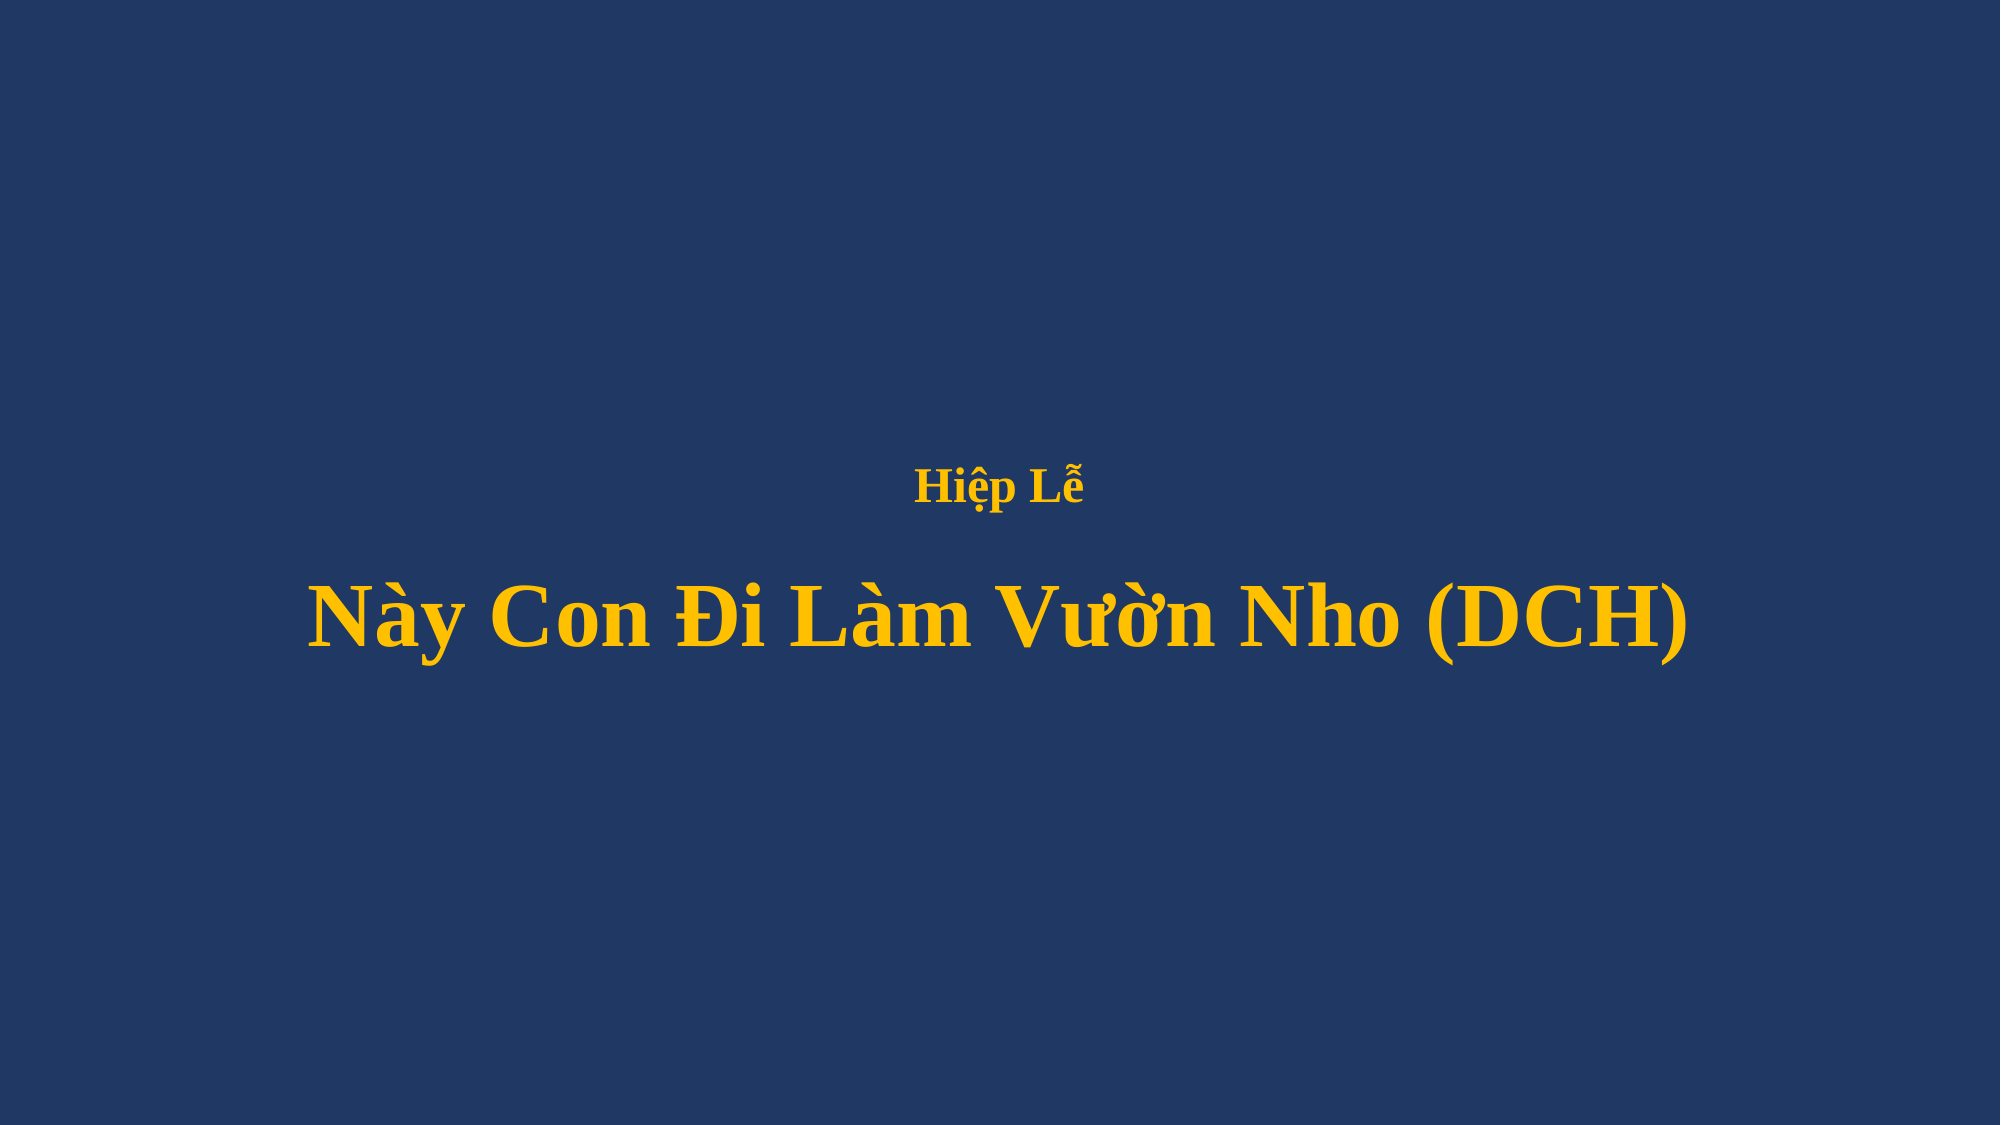

# Hiệp Lễ Này Con Đi Làm Vườn Nho (DCH)